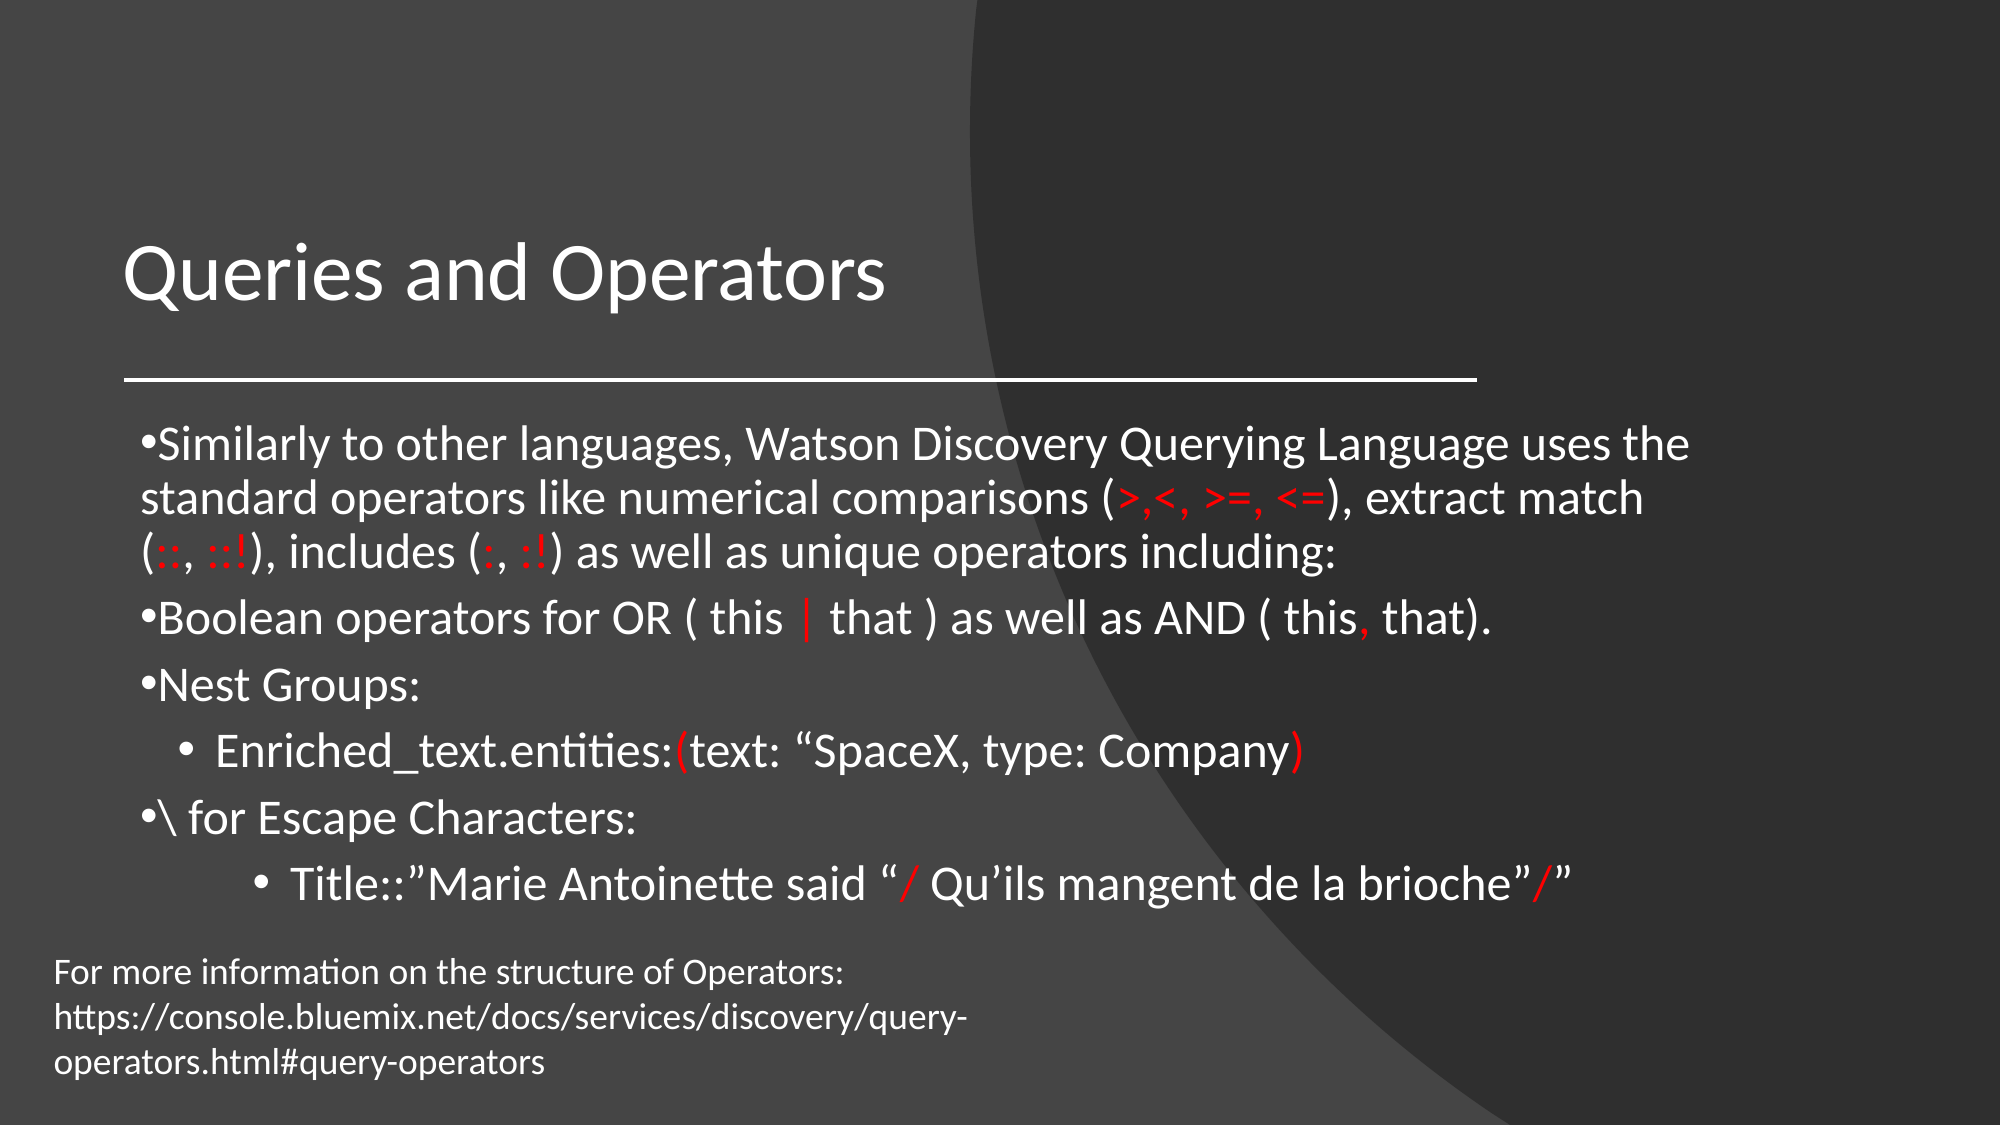

Queries and Operators
Similarly to other languages, Watson Discovery Querying Language uses the standard operators like numerical comparisons (>,<, >=, <=), extract match (::, ::!), includes (:, :!) as well as unique operators including:
Boolean operators for OR ( this | that ) as well as AND ( this, that).
Nest Groups:
Enriched_text.entities:(text: “SpaceX, type: Company)
\ for Escape Characters:
Title::”Marie Antoinette said “/ Qu’ils mangent de la brioche”/”
For more information on the structure of Operators: https://console.bluemix.net/docs/services/discovery/query-operators.html#query-operators